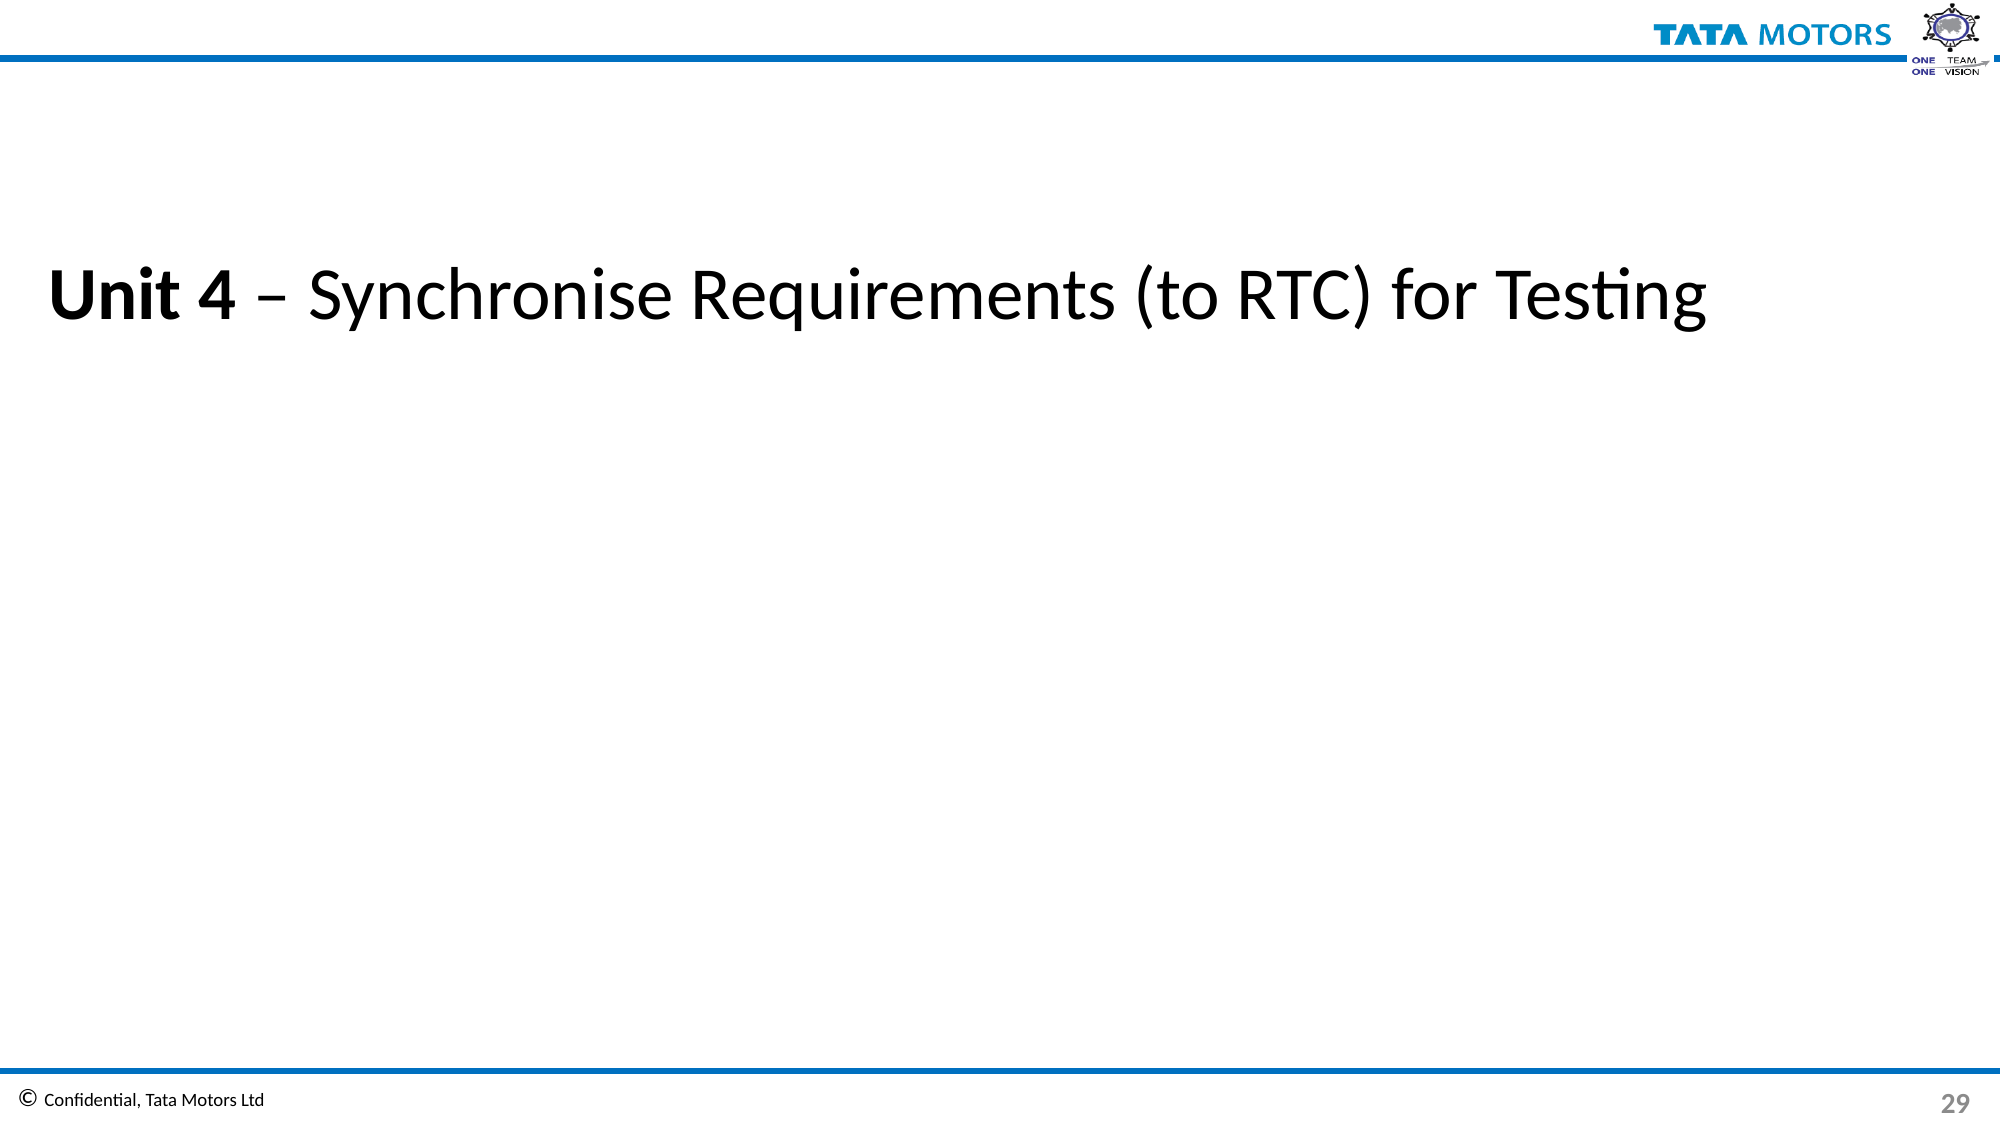

Unit 4 – Synchronise Requirements (to RTC) for Testing
29